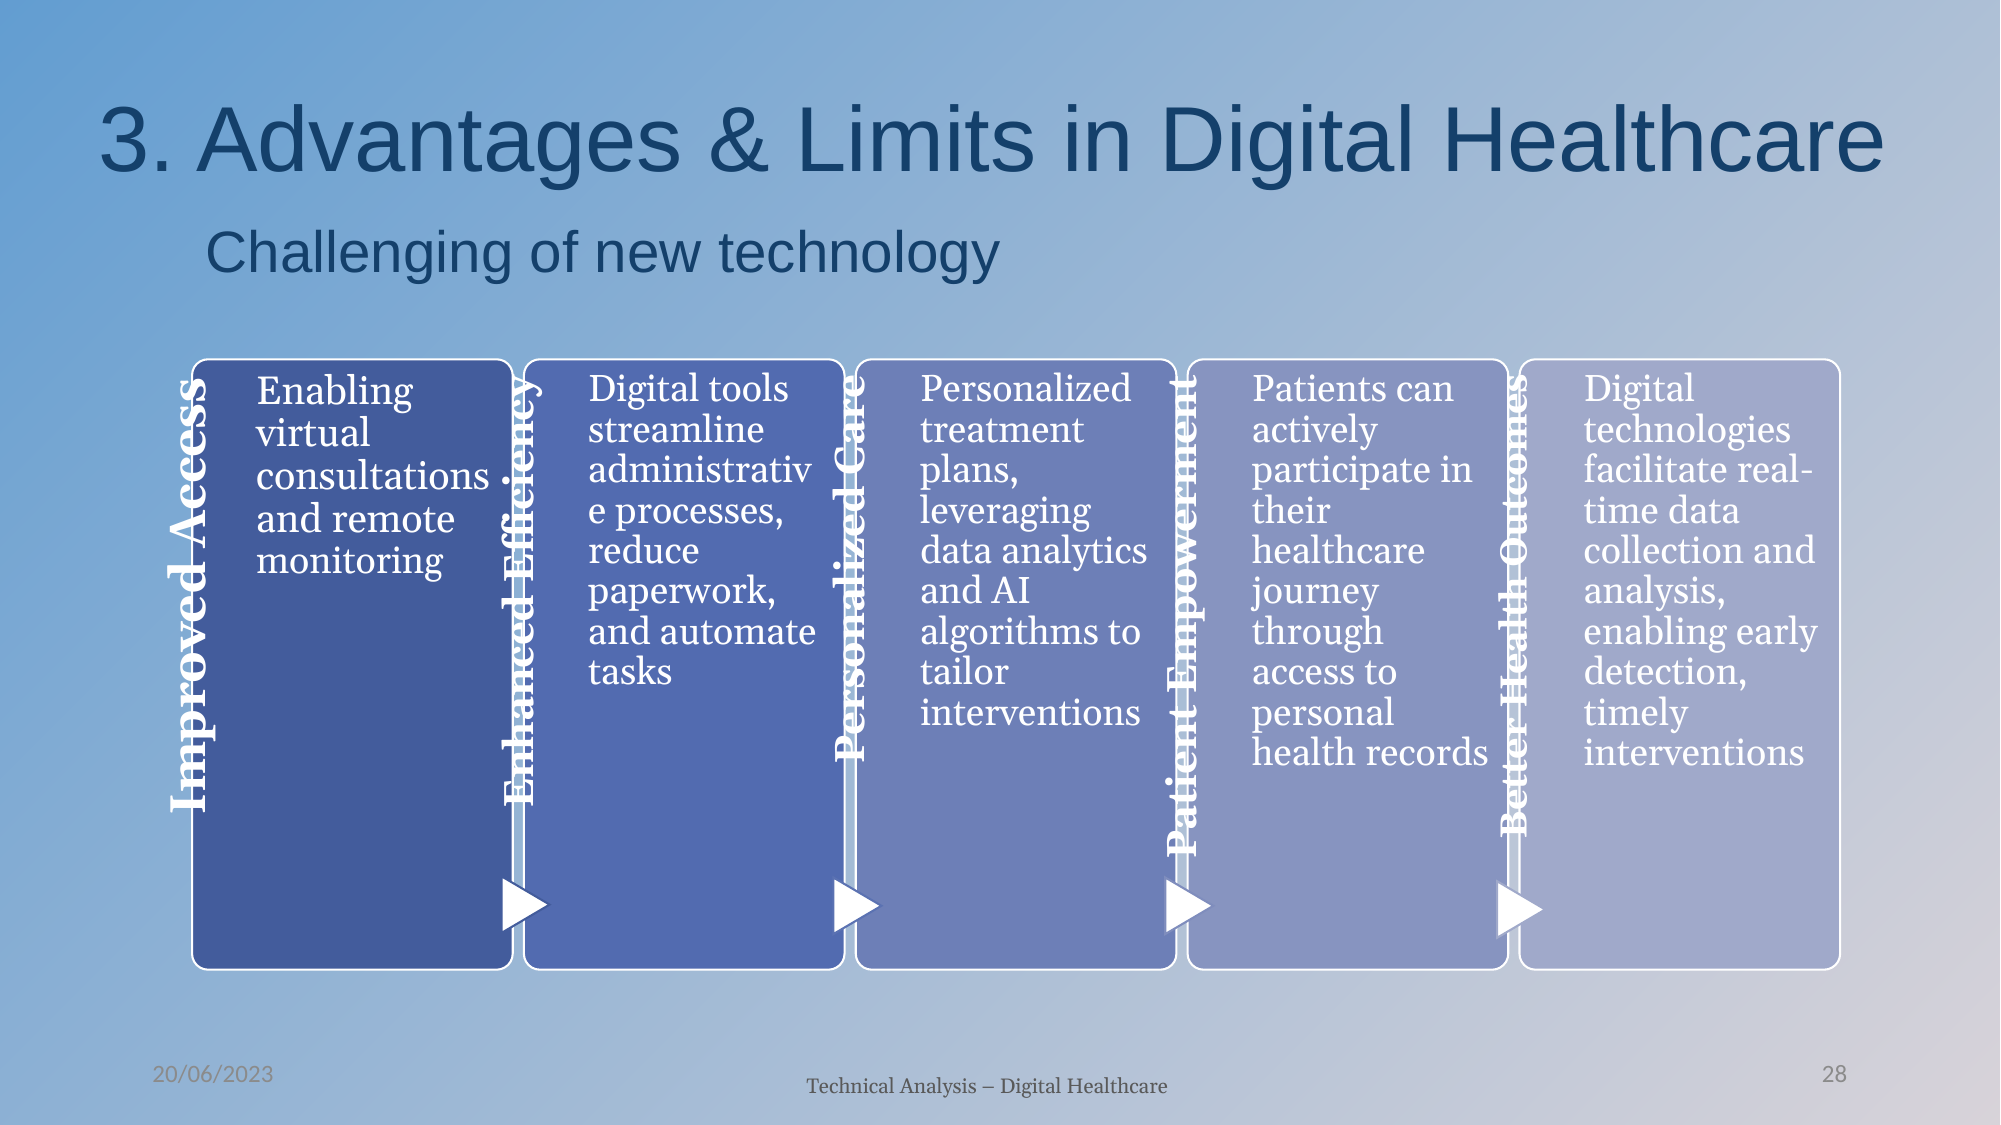

3. Advantages & Limits in Digital Healthcare
Challenging of new technology
Improved Access
Enabling virtual consultations and remote monitoring
Enhanced Efficiency
Digital tools streamline administrative processes, reduce paperwork, and automate tasks
Personalized Care
Personalized treatment plans, leveraging data analytics and AI algorithms to tailor interventions
Patient Empowerment
Patients can actively participate in their healthcare journey through access to personal health records
Better Health Outcomes
Digital technologies facilitate real-time data collection and analysis, enabling early detection, timely interventions
20/06/2023
28
Technical Analysis – Digital Healthcare